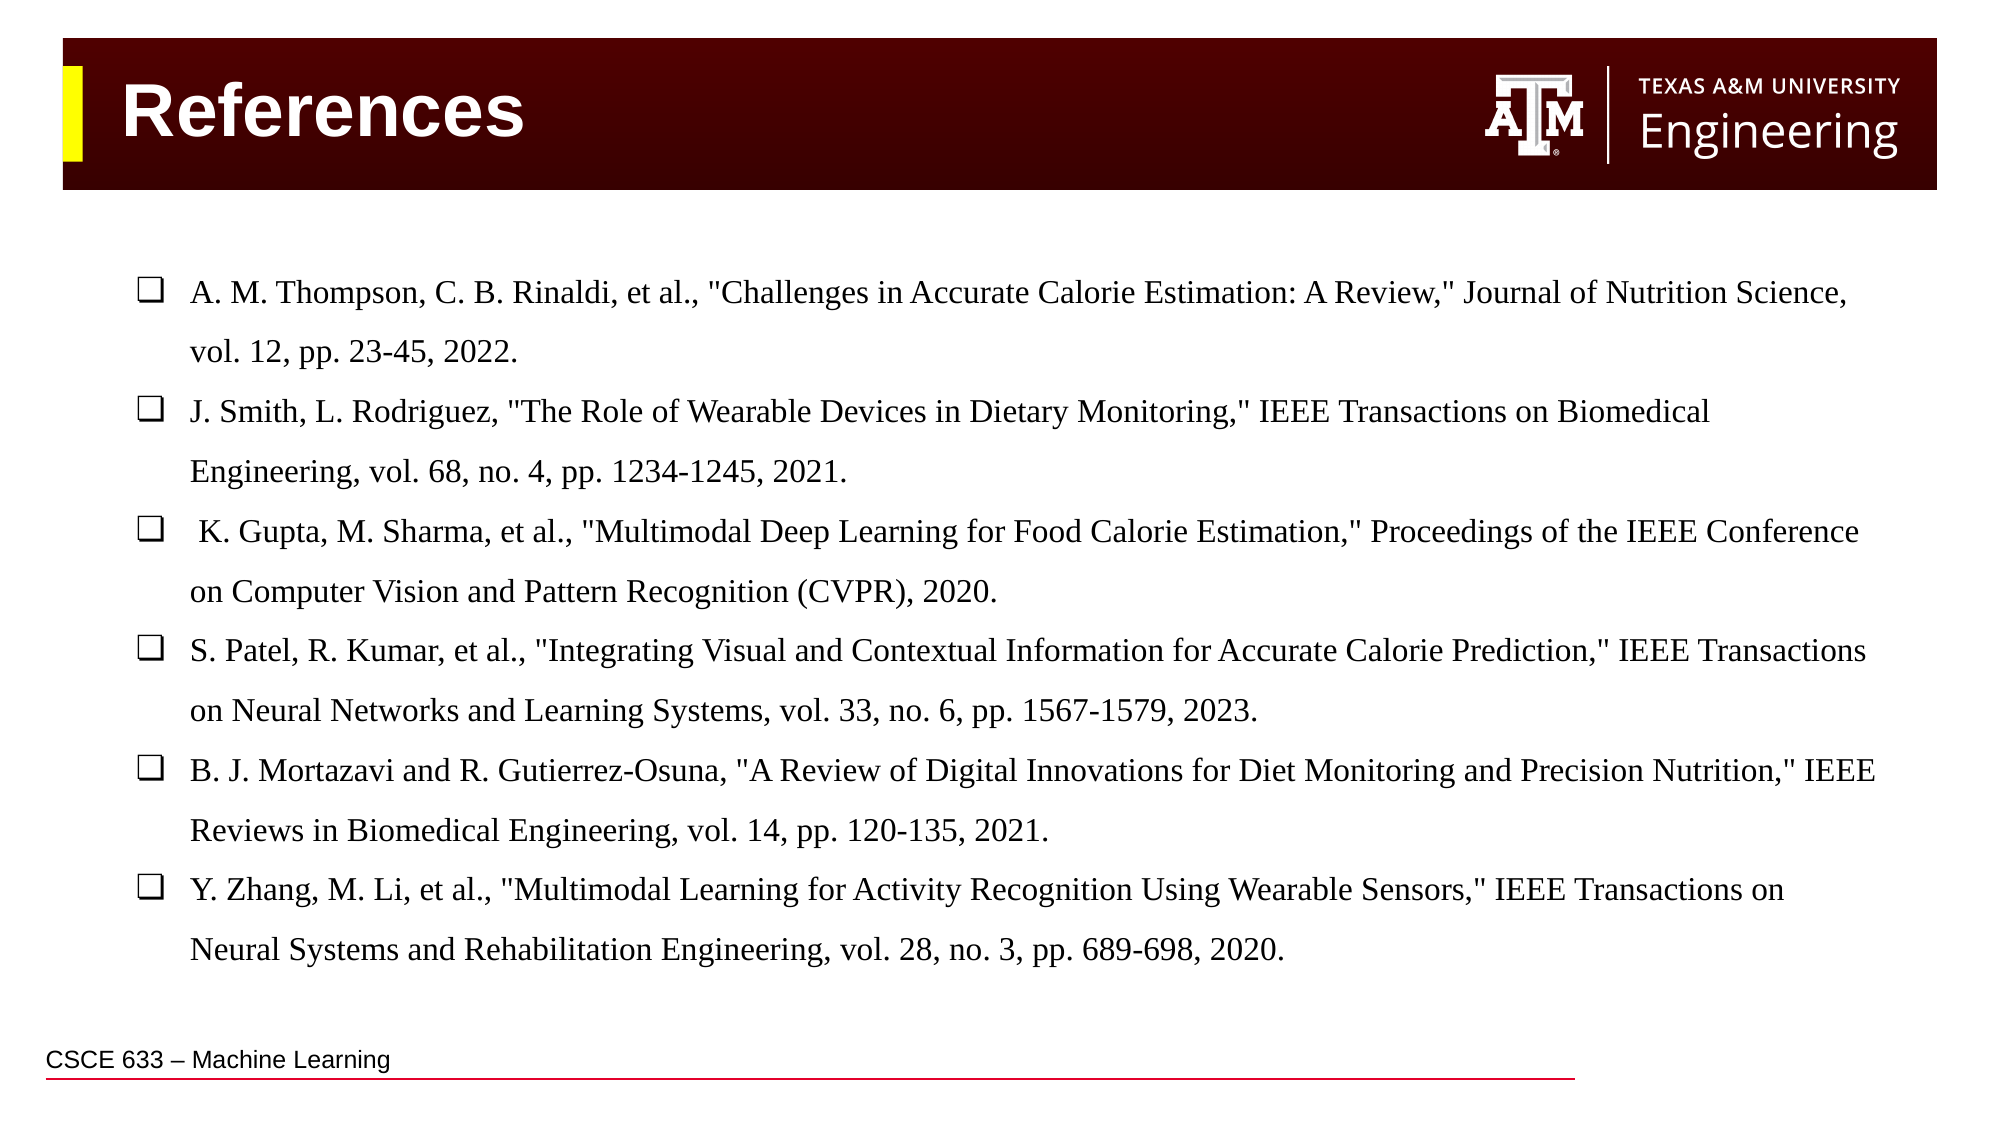

# References

A. M. Thompson, C. B. Rinaldi, et al., "Challenges in Accurate Calorie Estimation: A Review," Journal of Nutrition Science, vol. 12, pp. 23-45, 2022.
J. Smith, L. Rodriguez, "The Role of Wearable Devices in Dietary Monitoring," IEEE Transactions on Biomedical Engineering, vol. 68, no. 4, pp. 1234-1245, 2021.
 K. Gupta, M. Sharma, et al., "Multimodal Deep Learning for Food Calorie Estimation," Proceedings of the IEEE Conference on Computer Vision and Pattern Recognition (CVPR), 2020.
S. Patel, R. Kumar, et al., "Integrating Visual and Contextual Information for Accurate Calorie Prediction," IEEE Transactions on Neural Networks and Learning Systems, vol. 33, no. 6, pp. 1567-1579, 2023.
B. J. Mortazavi and R. Gutierrez-Osuna, "A Review of Digital Innovations for Diet Monitoring and Precision Nutrition," IEEE Reviews in Biomedical Engineering, vol. 14, pp. 120-135, 2021.
Y. Zhang, M. Li, et al., "Multimodal Learning for Activity Recognition Using Wearable Sensors," IEEE Transactions on Neural Systems and Rehabilitation Engineering, vol. 28, no. 3, pp. 689-698, 2020.